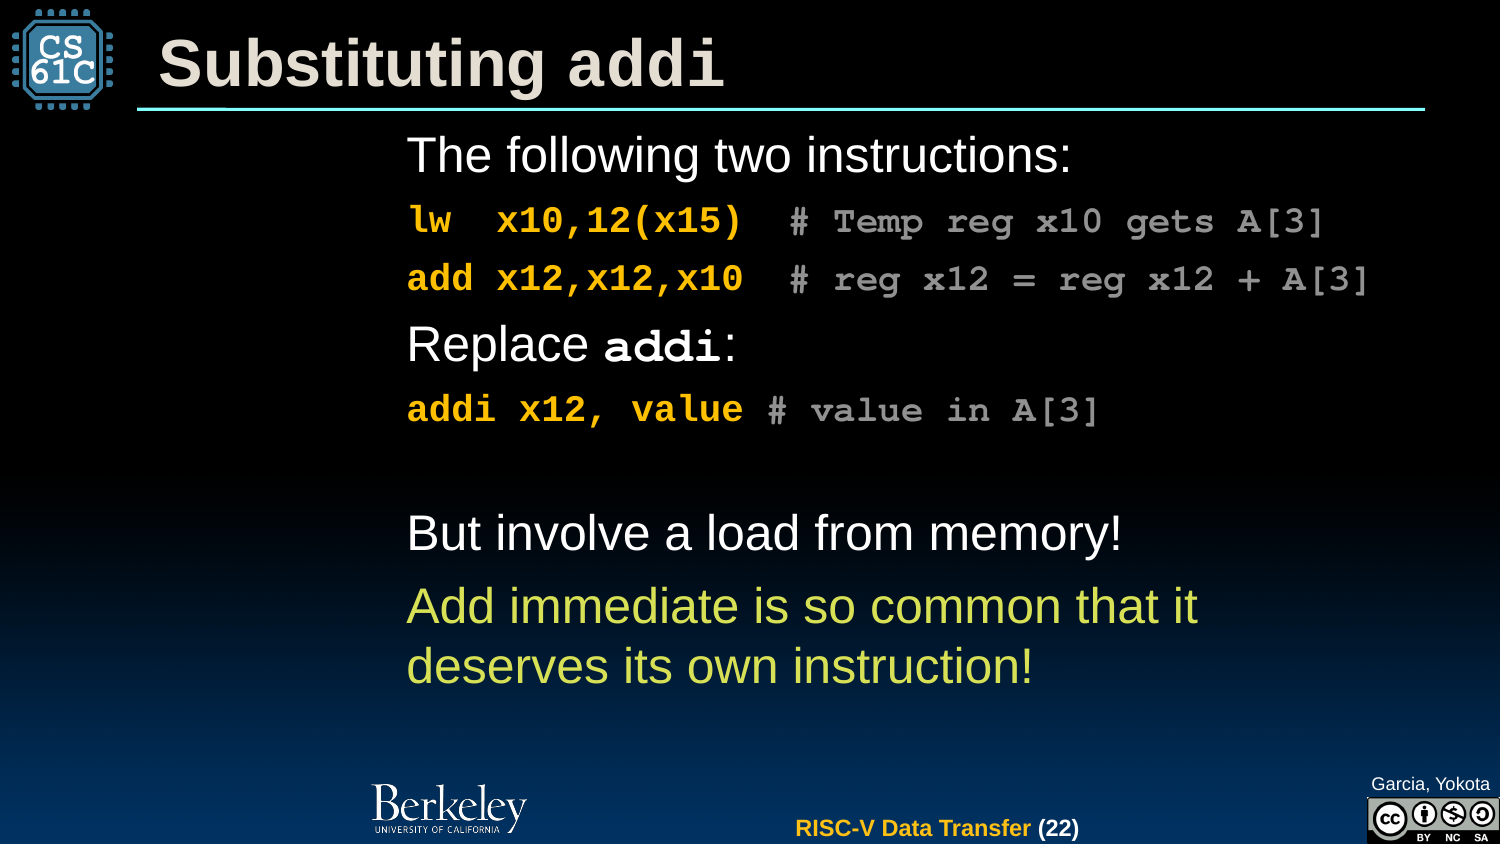

# Substituting addi
The following two instructions:
lw  x10,12(x15)  # Temp reg x10 gets A[3]
add x12,x12,x10  # reg x12 = reg x12 + A[3]
Replace addi:
addi x12, value # value in A[3]

But involve a load from memory!
Add immediate is so common that it deserves its own instruction!